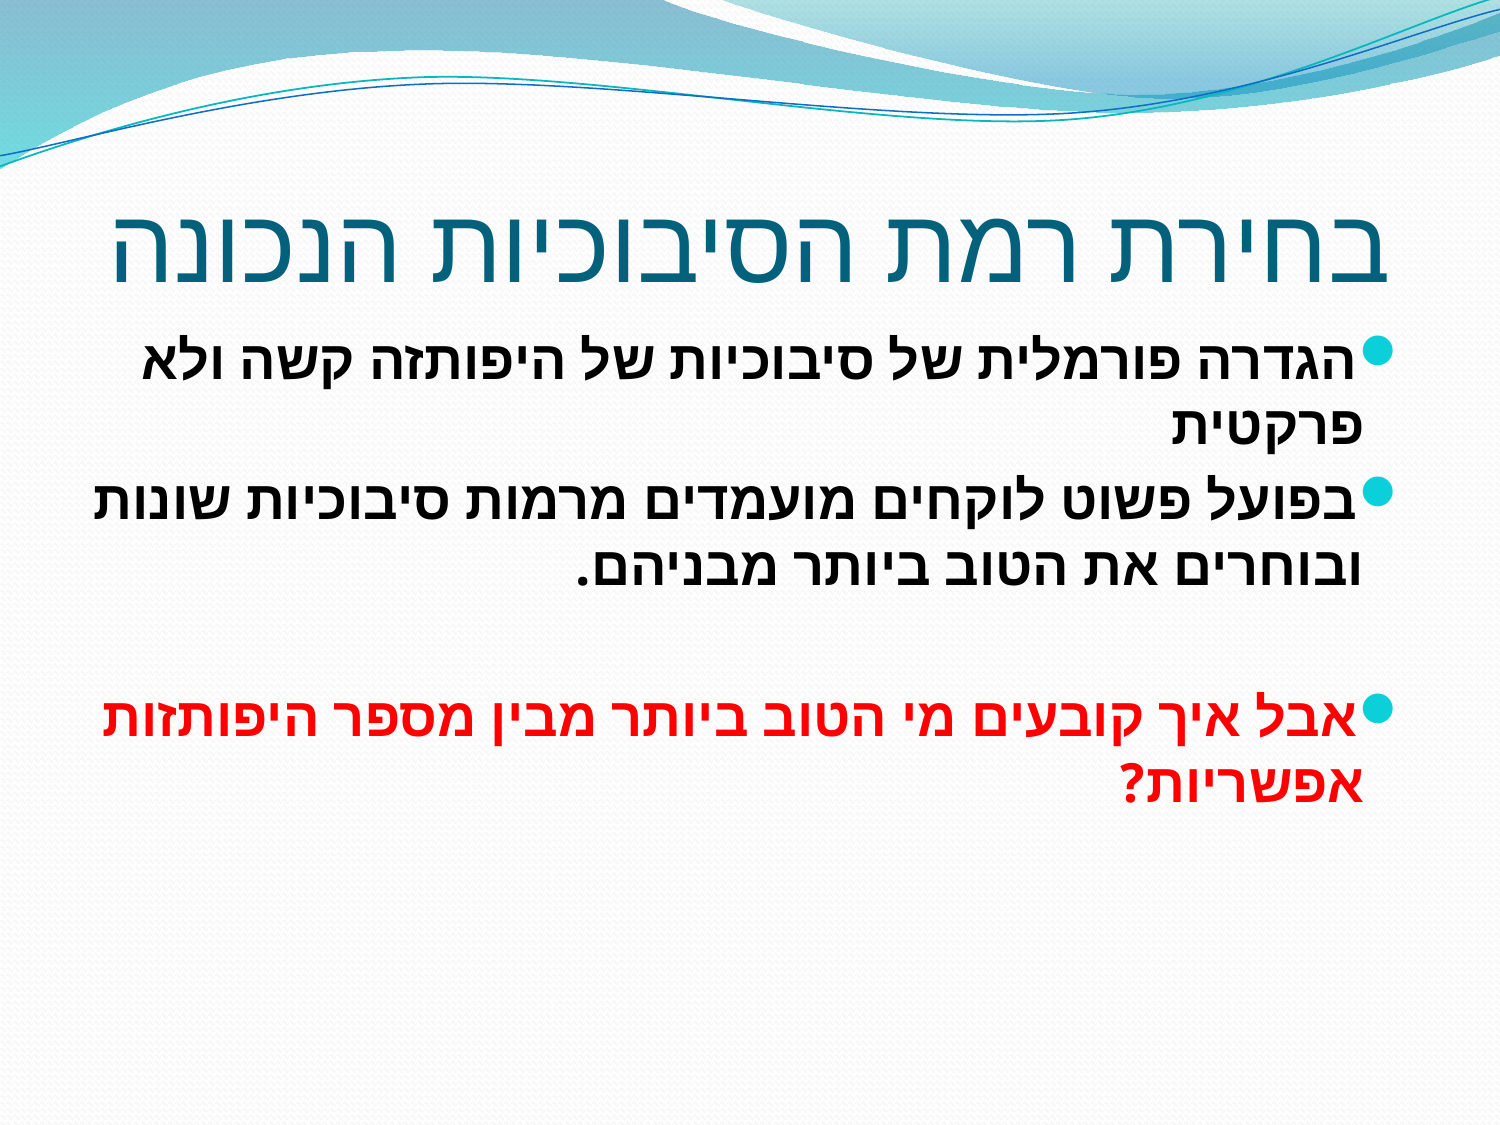

# בחירת רמת הסיבוכיות הנכונה
הגדרה פורמלית של סיבוכיות של היפותזה קשה ולא פרקטית
בפועל פשוט לוקחים מועמדים מרמות סיבוכיות שונות ובוחרים את הטוב ביותר מבניהם.

אבל איך קובעים מי הטוב ביותר מבין מספר היפותזות אפשריות?